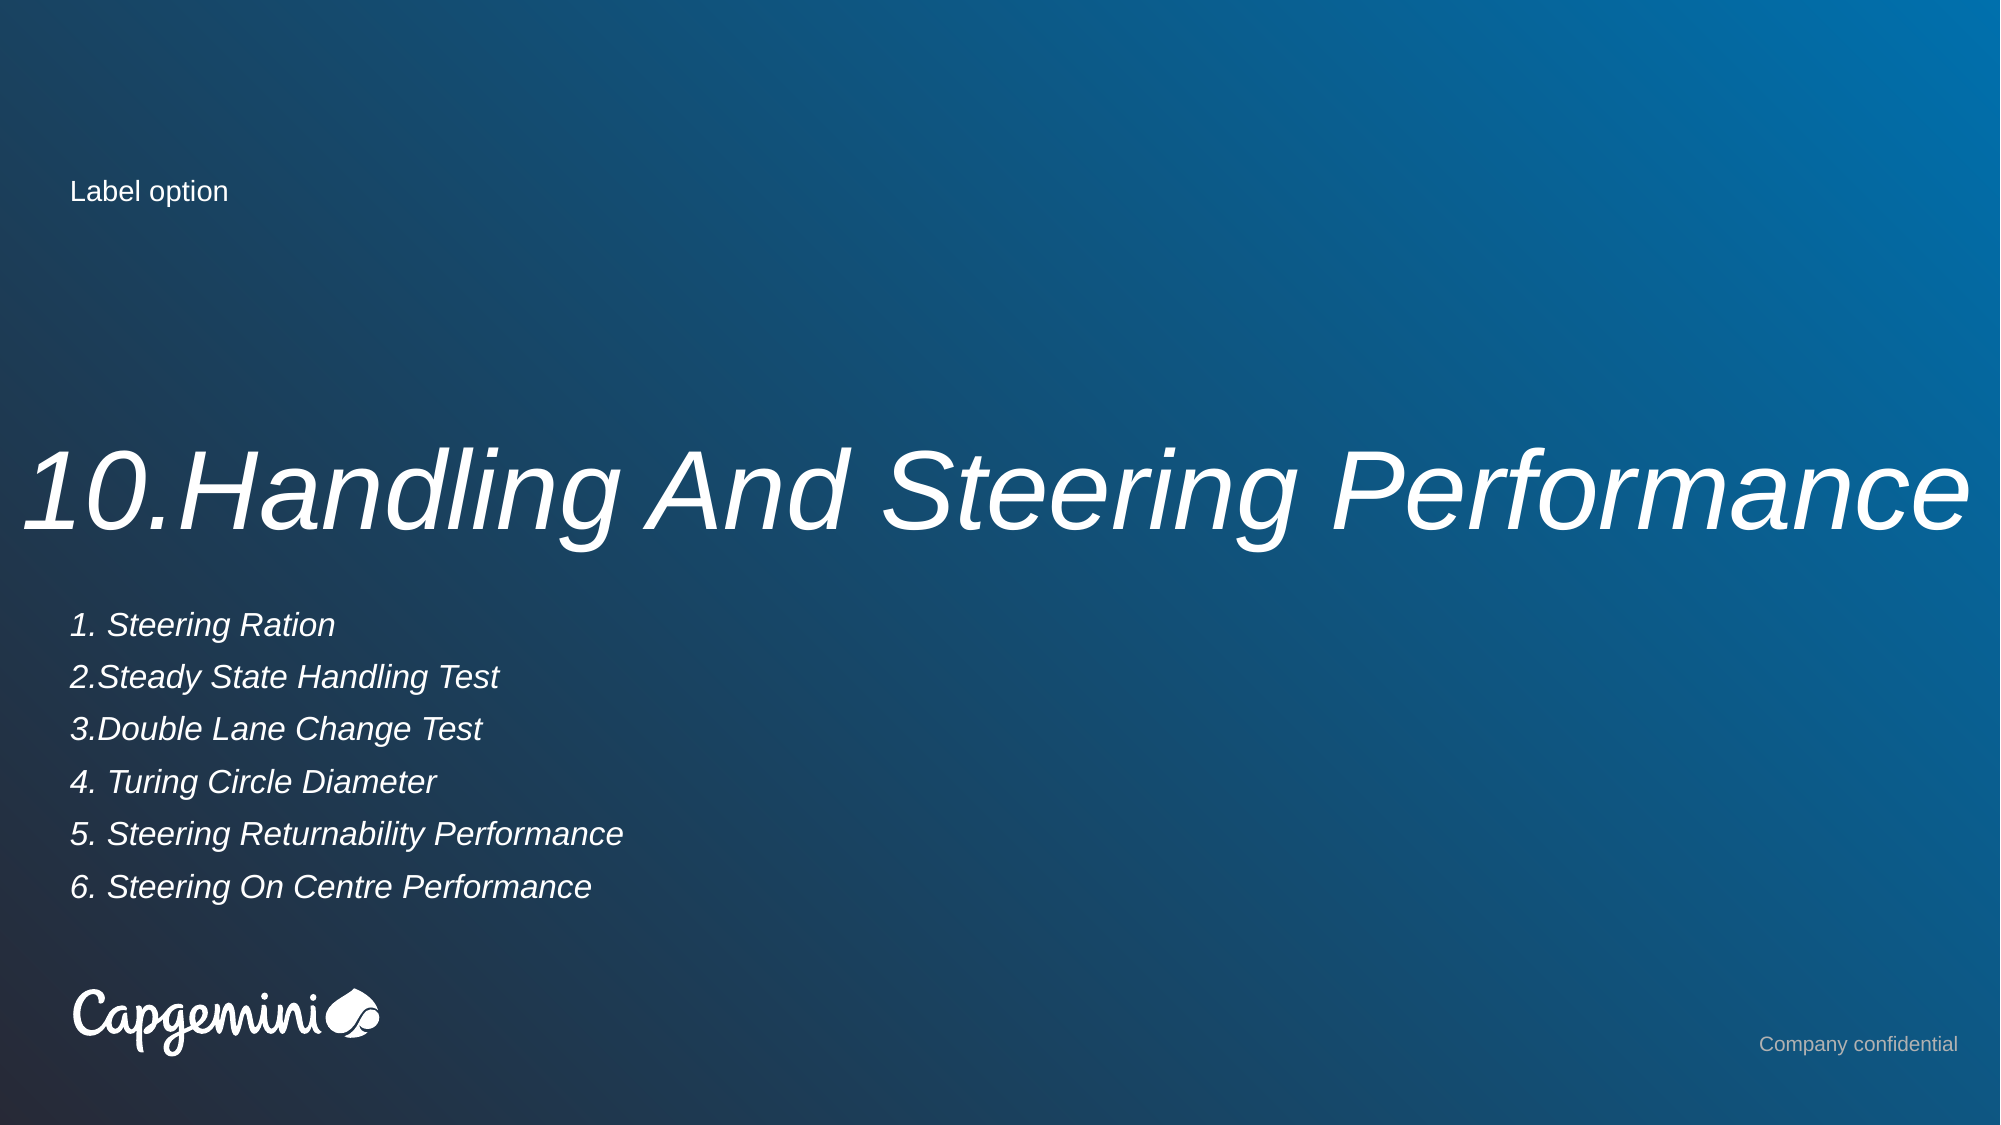

Label option
# 10.Handling And Steering Performance
1. Steering Ration
2.Steady State Handling Test
3.Double Lane Change Test
4. Turing Circle Diameter
5. Steering Returnability Performance
6. Steering On Centre Performance
Company confidential